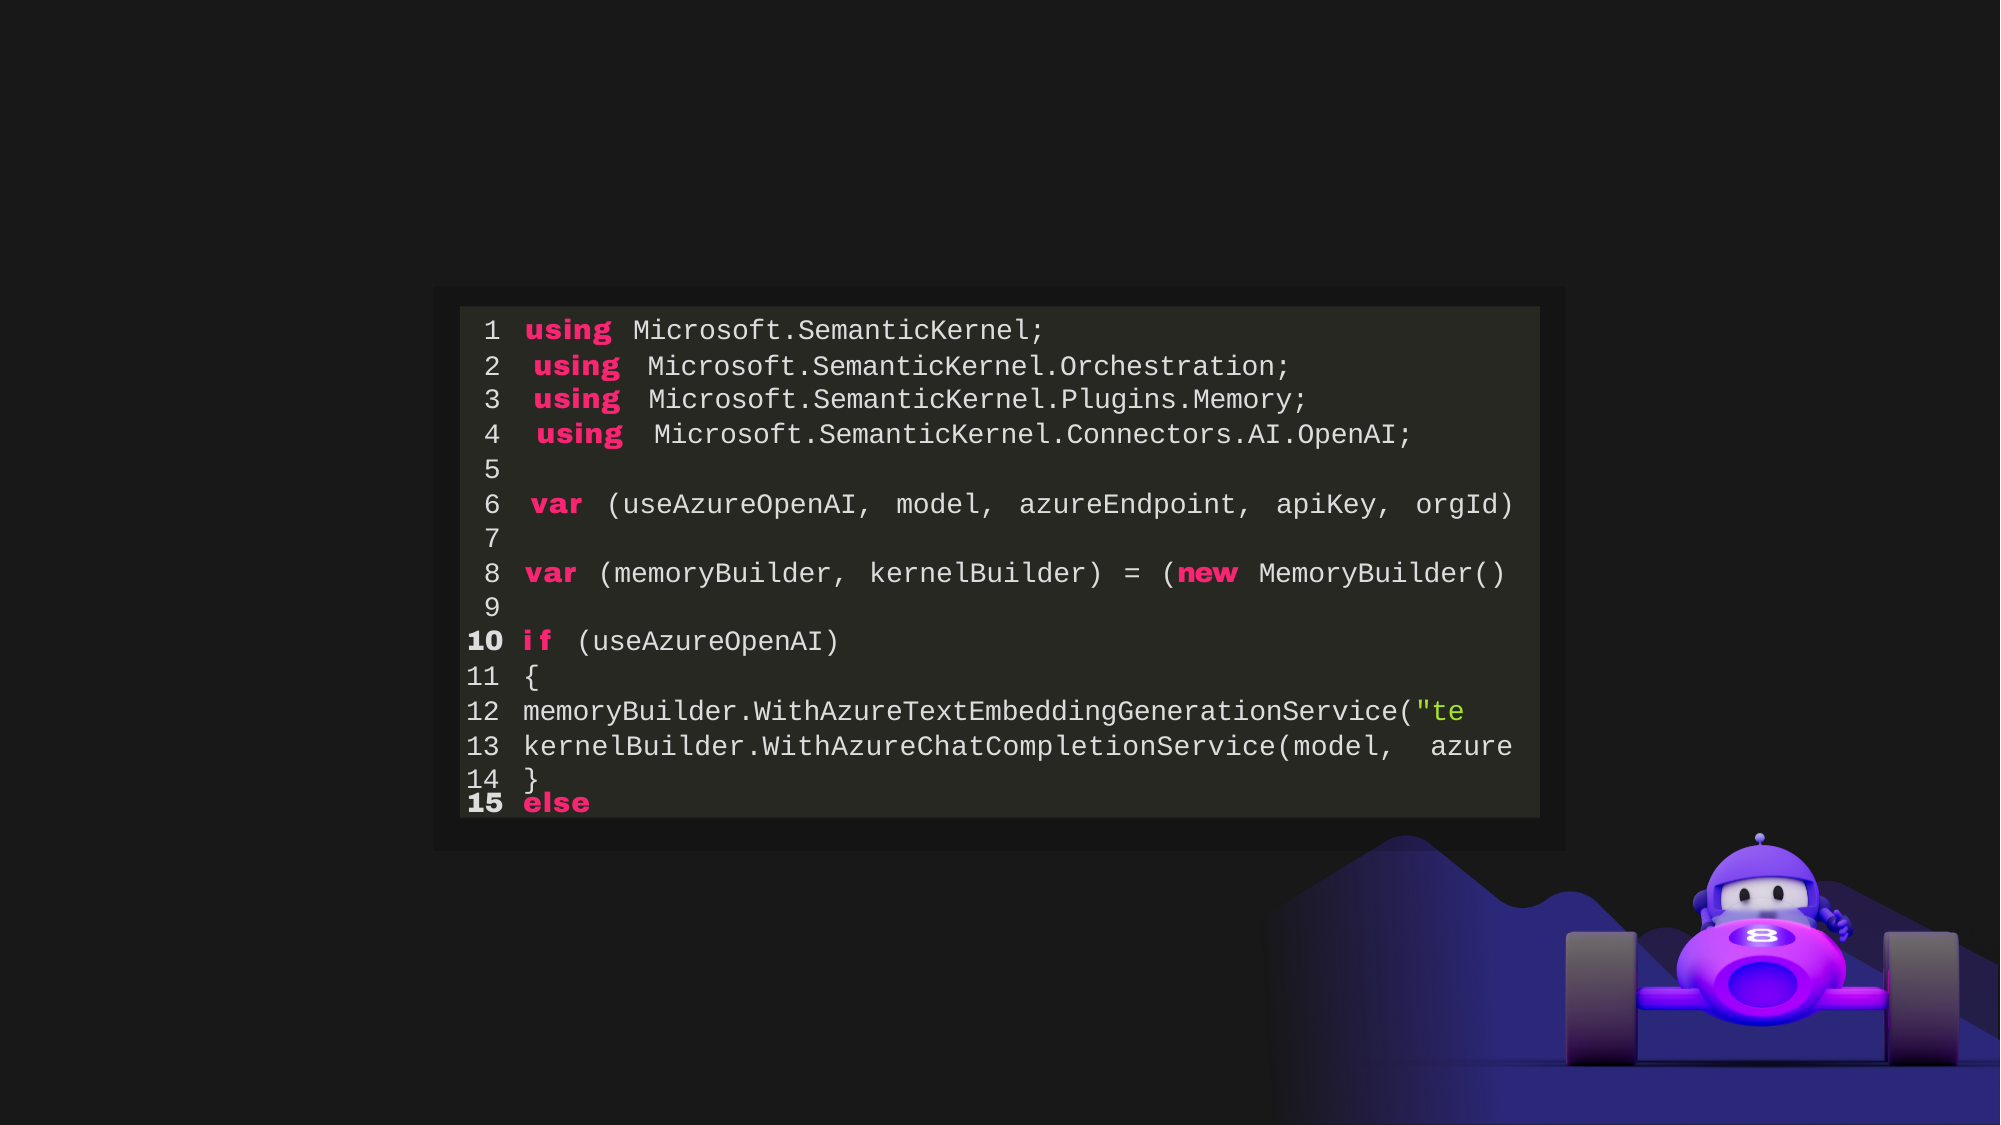

1 using  Microsoft.SemanticKernel;
2  using  Microsoft.SemanticKernel.Orchestration;
3  using  Microsoft.SemanticKernel.Plugins.Memory;
4  using  Microsoft.SemanticKernel.Connectors.AI.OpenAI;
5
6  var  (useAzureOpenAI, model, azureEndpoint, apiKey, orgId) 7
8 var  (memoryBuilder, kernelBuilder) = (new  MemoryBuilder() 9
if (useAzureOpenAI)
{
memoryBuilder.WithAzureTextEmbeddingGenerationService("te
kernelBuilder.WithAzureChatCompletionService(model,  azure
}
else